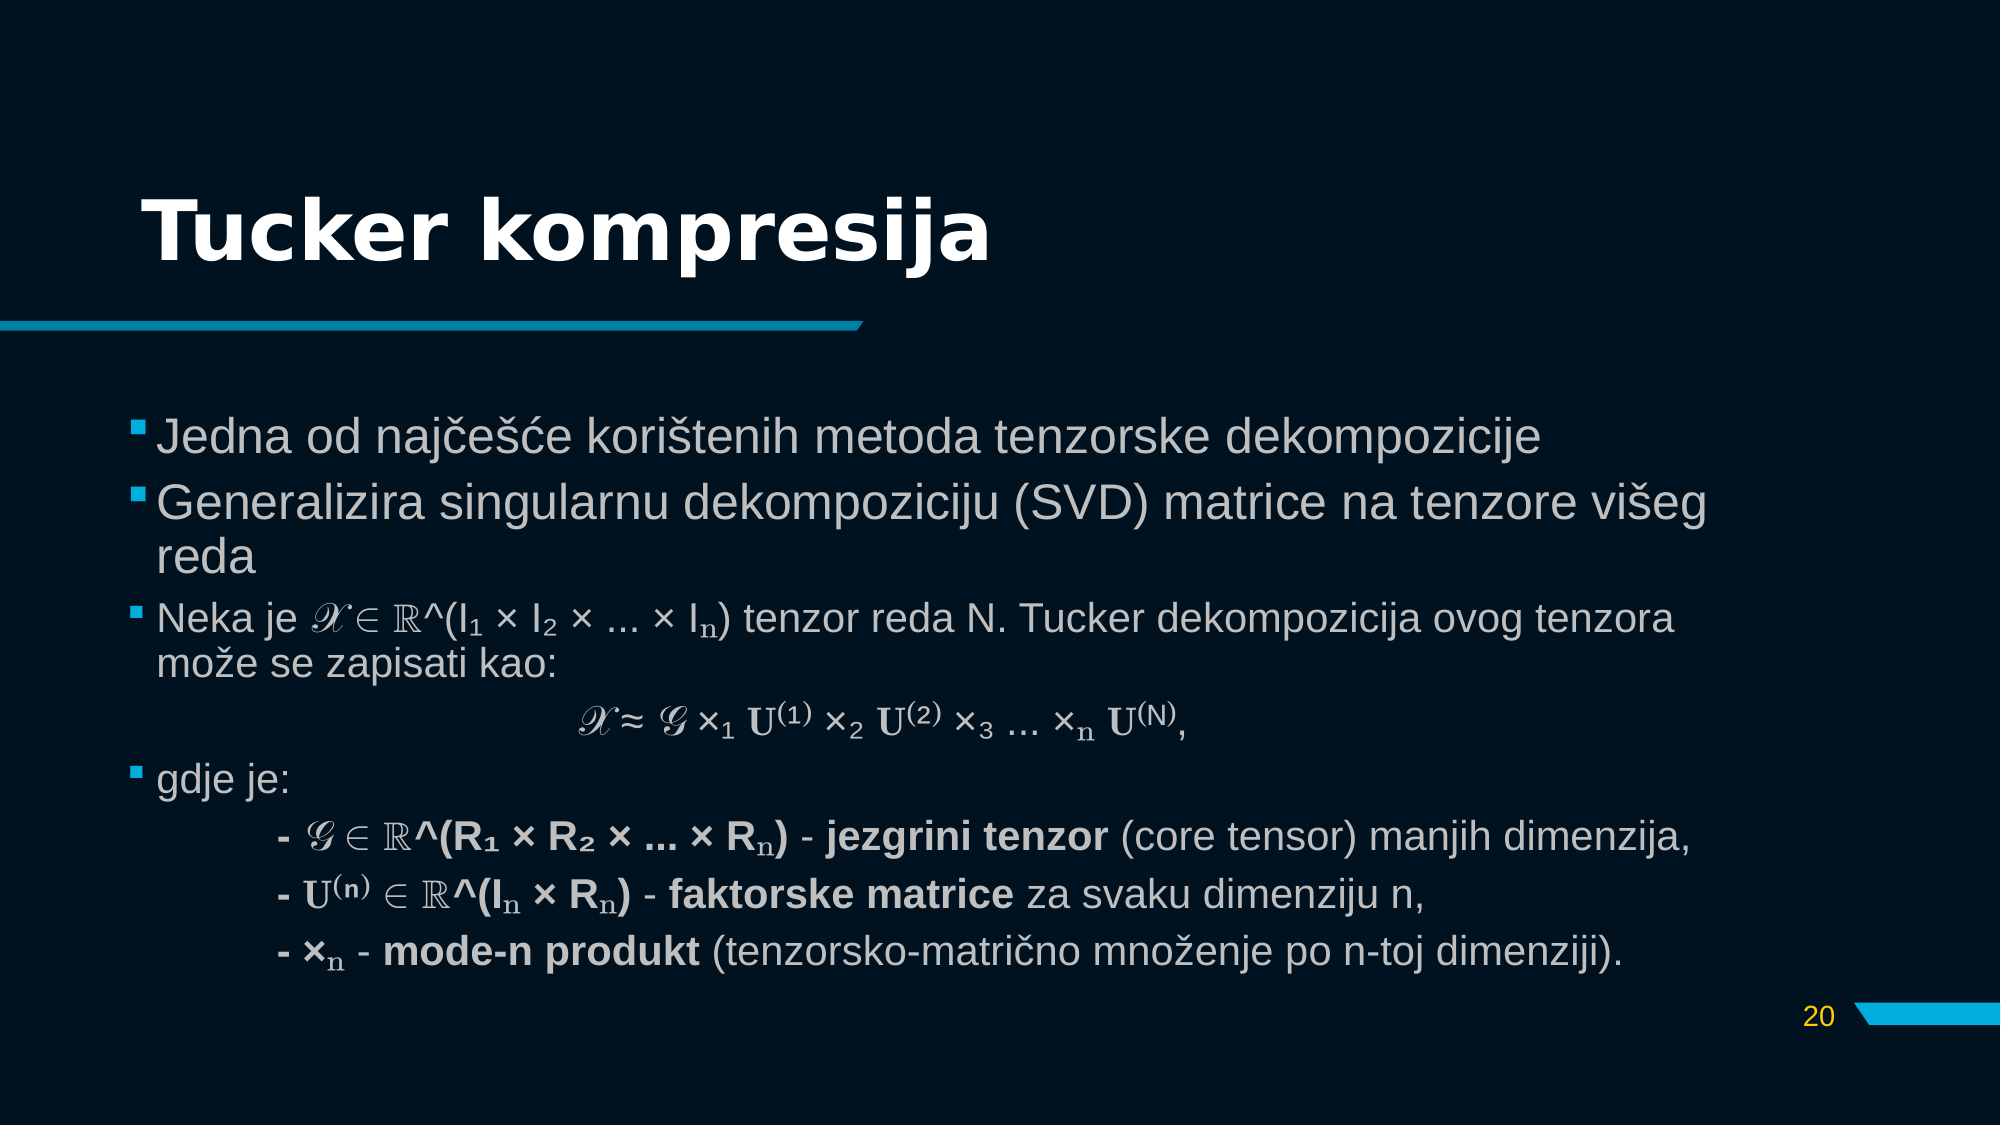

# Tucker kompresija
Jedna od najčešće korištenih metoda tenzorske dekompozicije
Generalizira singularnu dekompoziciju (SVD) matrice na tenzore višeg reda
Neka je 𝒳 ∈ ℝ^(I₁ × I₂ × ... × Iₙ) tenzor reda N. Tucker dekompozicija ovog tenzora može se zapisati kao:
			𝒳 ≈ 𝒢 ×₁ 𝐔⁽¹⁾ ×₂ 𝐔⁽²⁾ ×₃ ... ×ₙ 𝐔⁽ᴺ⁾,
gdje je:
	- 𝒢 ∈ ℝ^(R₁ × R₂ × ... × Rₙ) - jezgrini tenzor (core tensor) manjih dimenzija,
	- 𝐔⁽ⁿ⁾ ∈ ℝ^(Iₙ × Rₙ) - faktorske matrice za svaku dimenziju n,
	- ×ₙ - mode-n produkt (tenzorsko-matrično množenje po n-toj dimenziji).

20